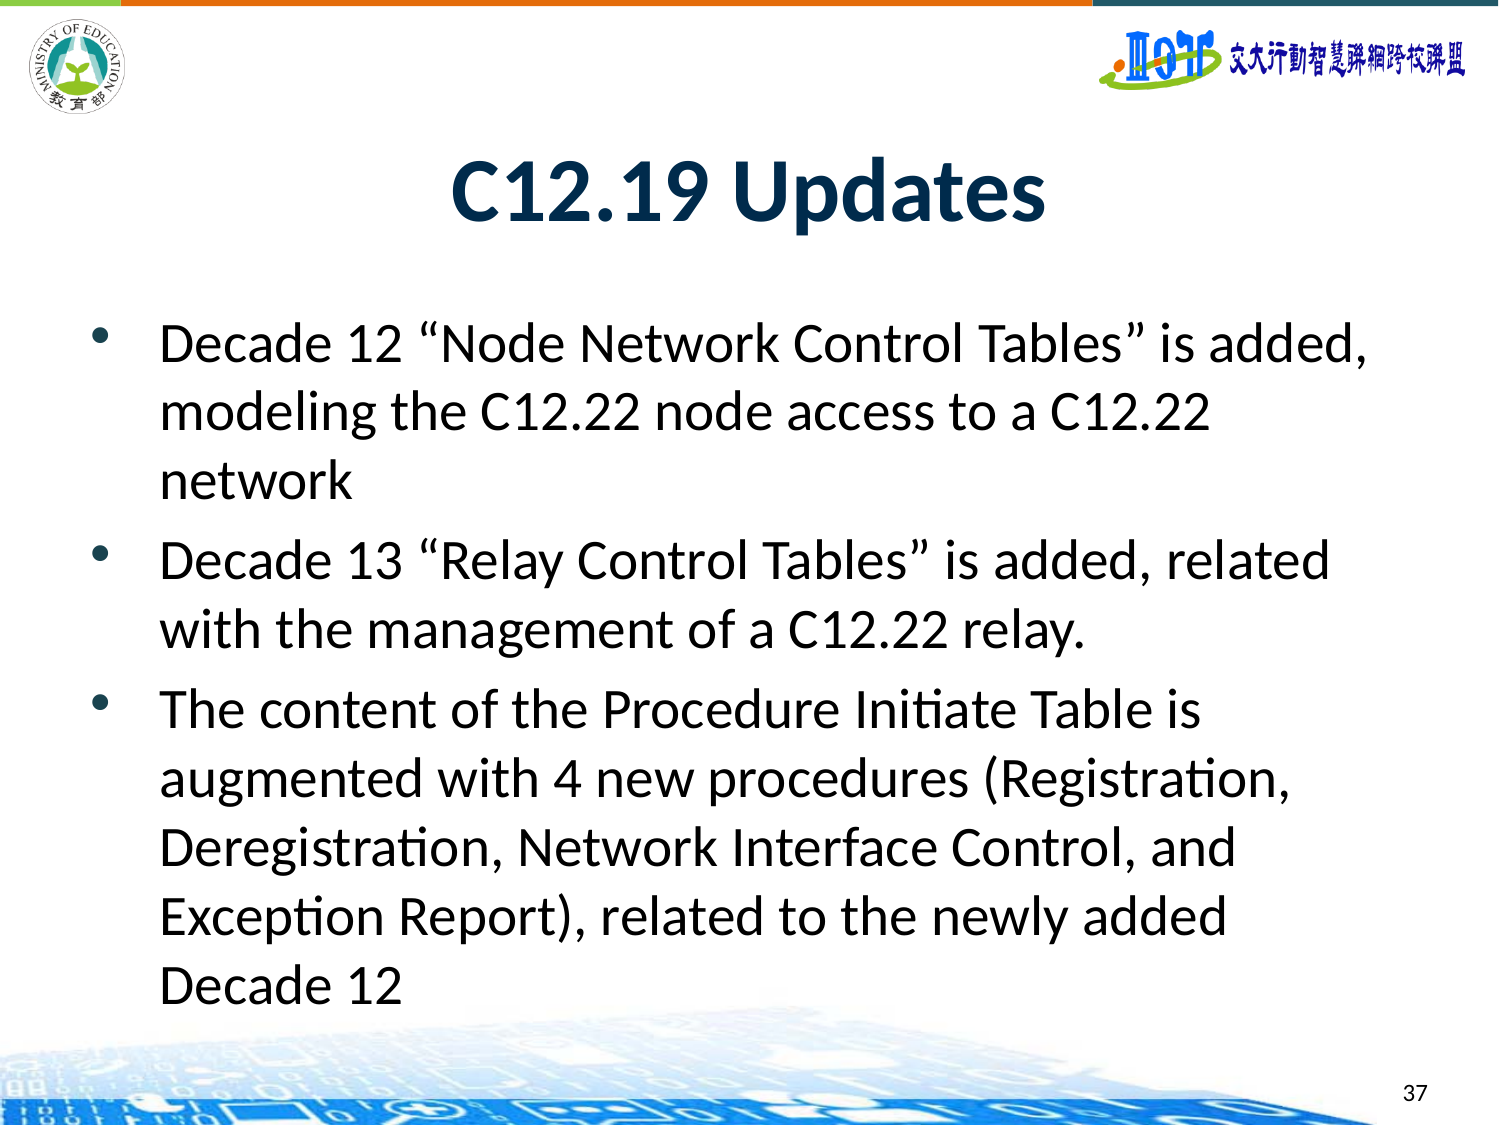

# C12.19 Updates
Decade 12 “Node Network Control Tables” is added, modeling the C12.22 node access to a C12.22 network
Decade 13 “Relay Control Tables” is added, related with the management of a C12.22 relay.
The content of the Procedure Initiate Table is augmented with 4 new procedures (Registration, Deregistration, Network Interface Control, and Exception Report), related to the newly added Decade 12
37